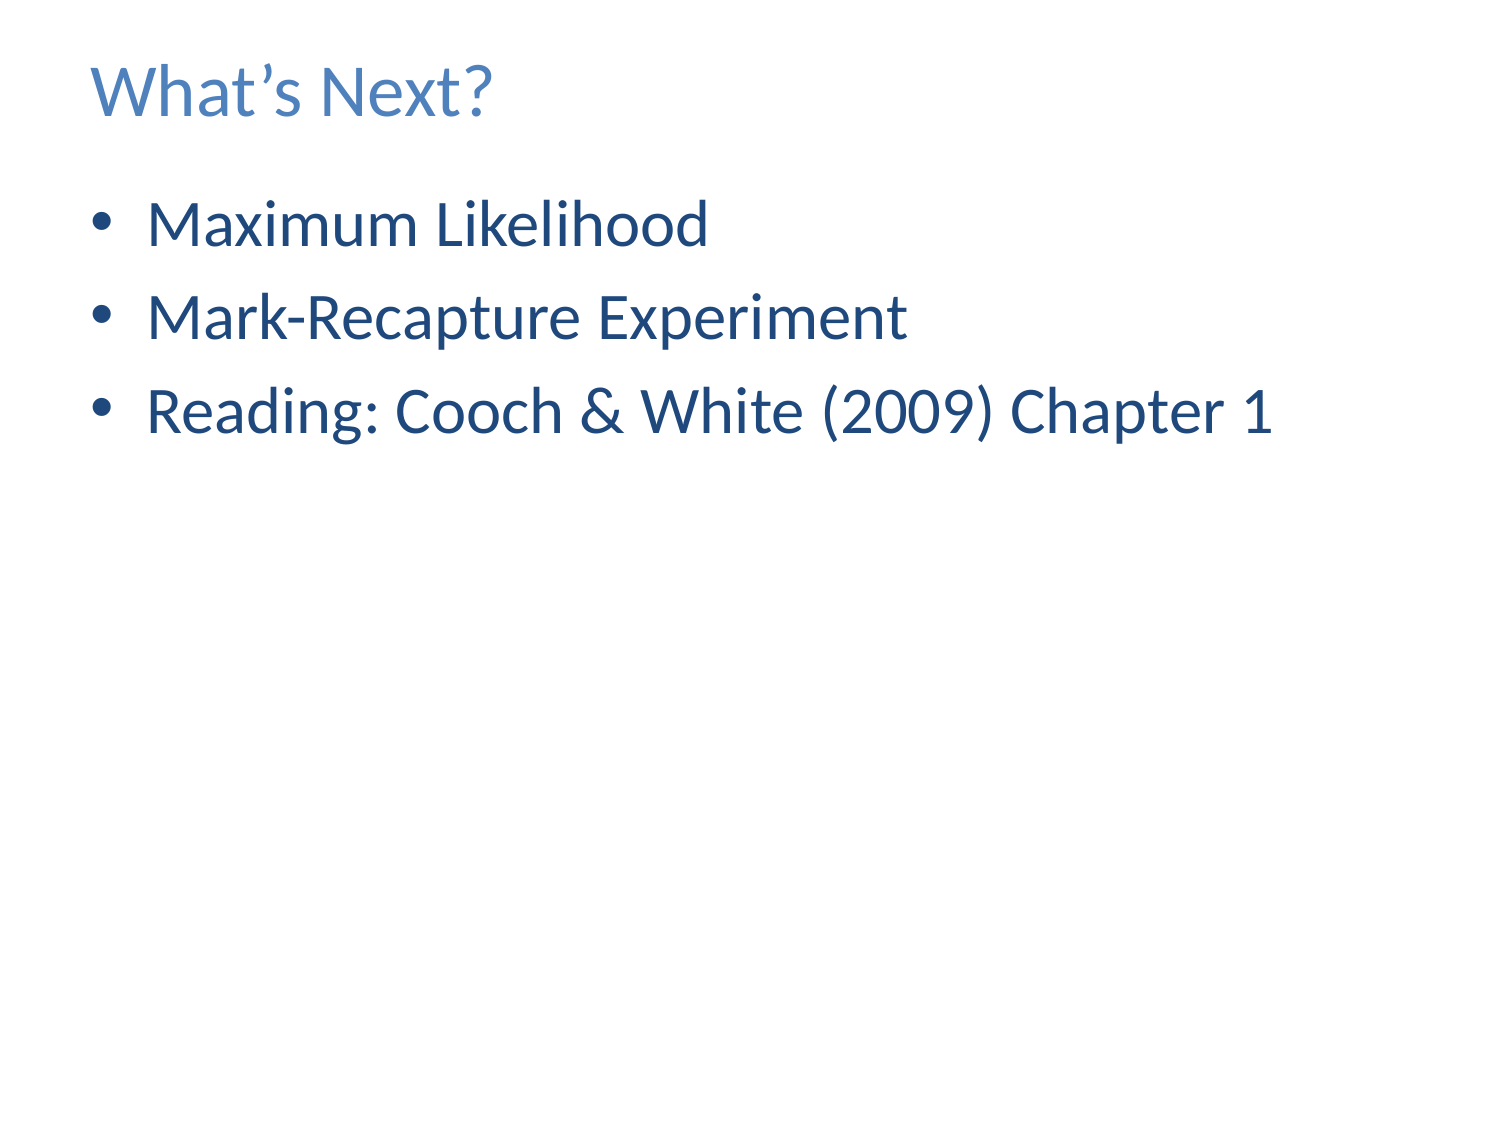

# What’s Next?
Maximum Likelihood
Mark-Recapture Experiment
Reading: Cooch & White (2009) Chapter 1